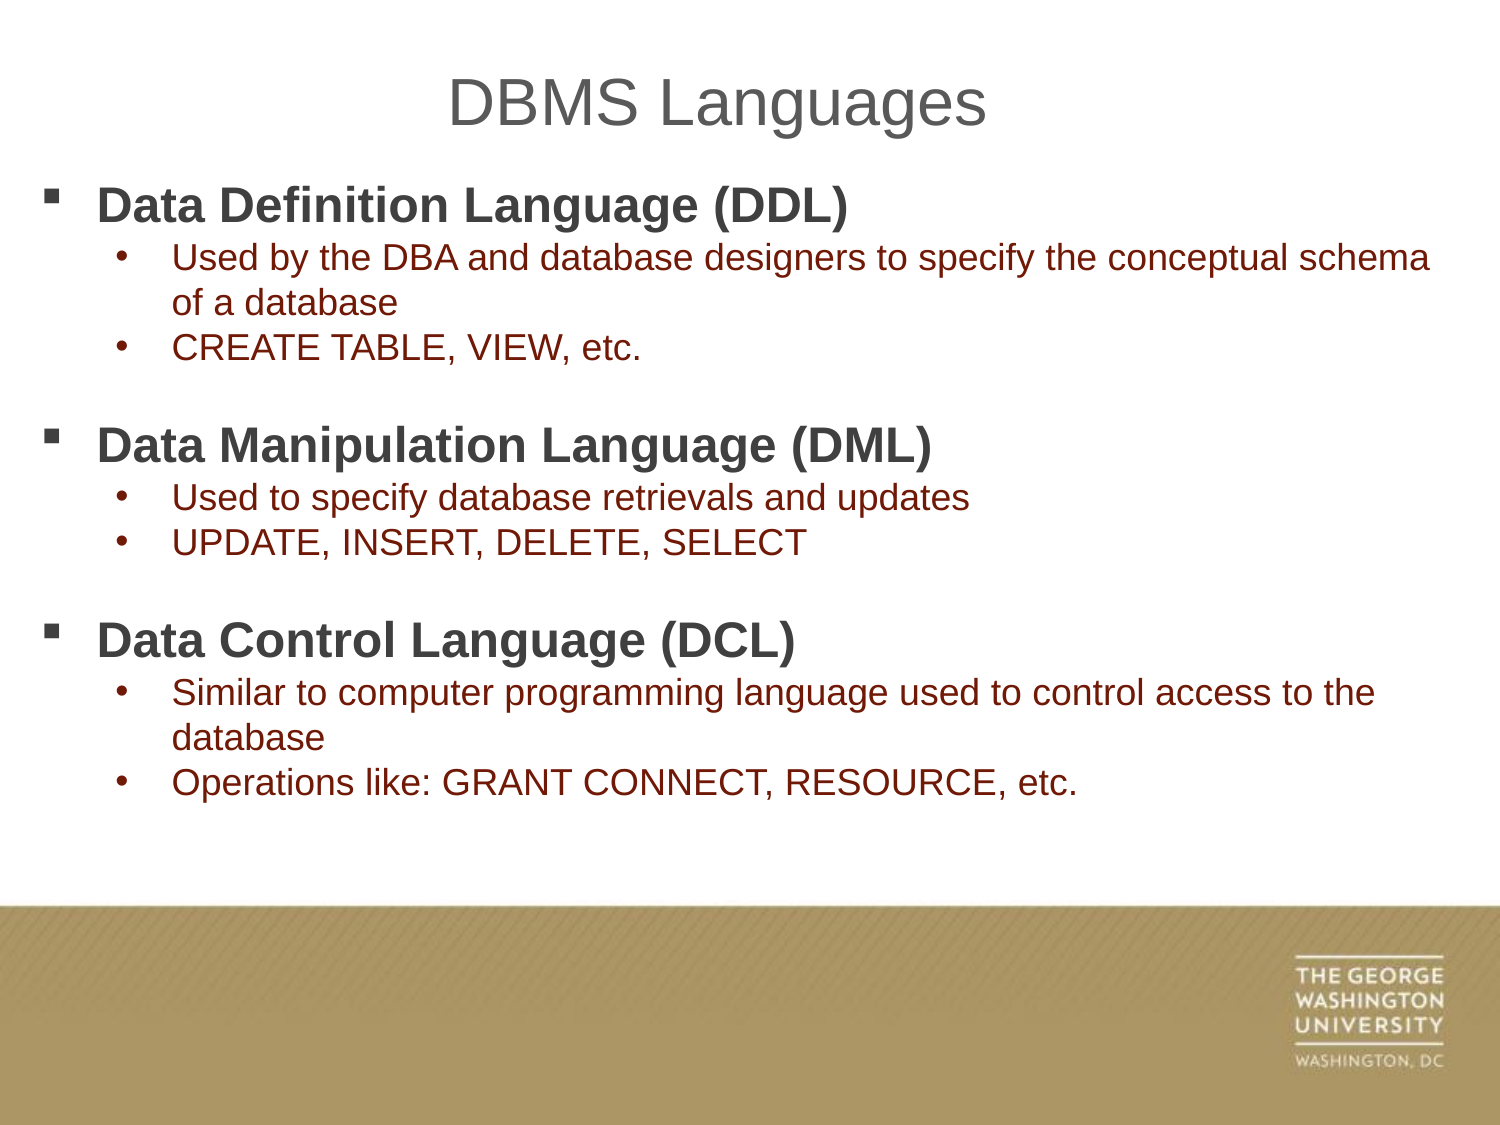

DBMS Languages
Data Definition Language (DDL)
Used by the DBA and database designers to specify the conceptual schema of a database
CREATE TABLE, VIEW, etc.

Data Manipulation Language (DML)
Used to specify database retrievals and updates
UPDATE, INSERT, DELETE, SELECT

Data Control Language (DCL)
Similar to computer programming language used to control access to the database
Operations like: GRANT CONNECT, RESOURCE, etc.